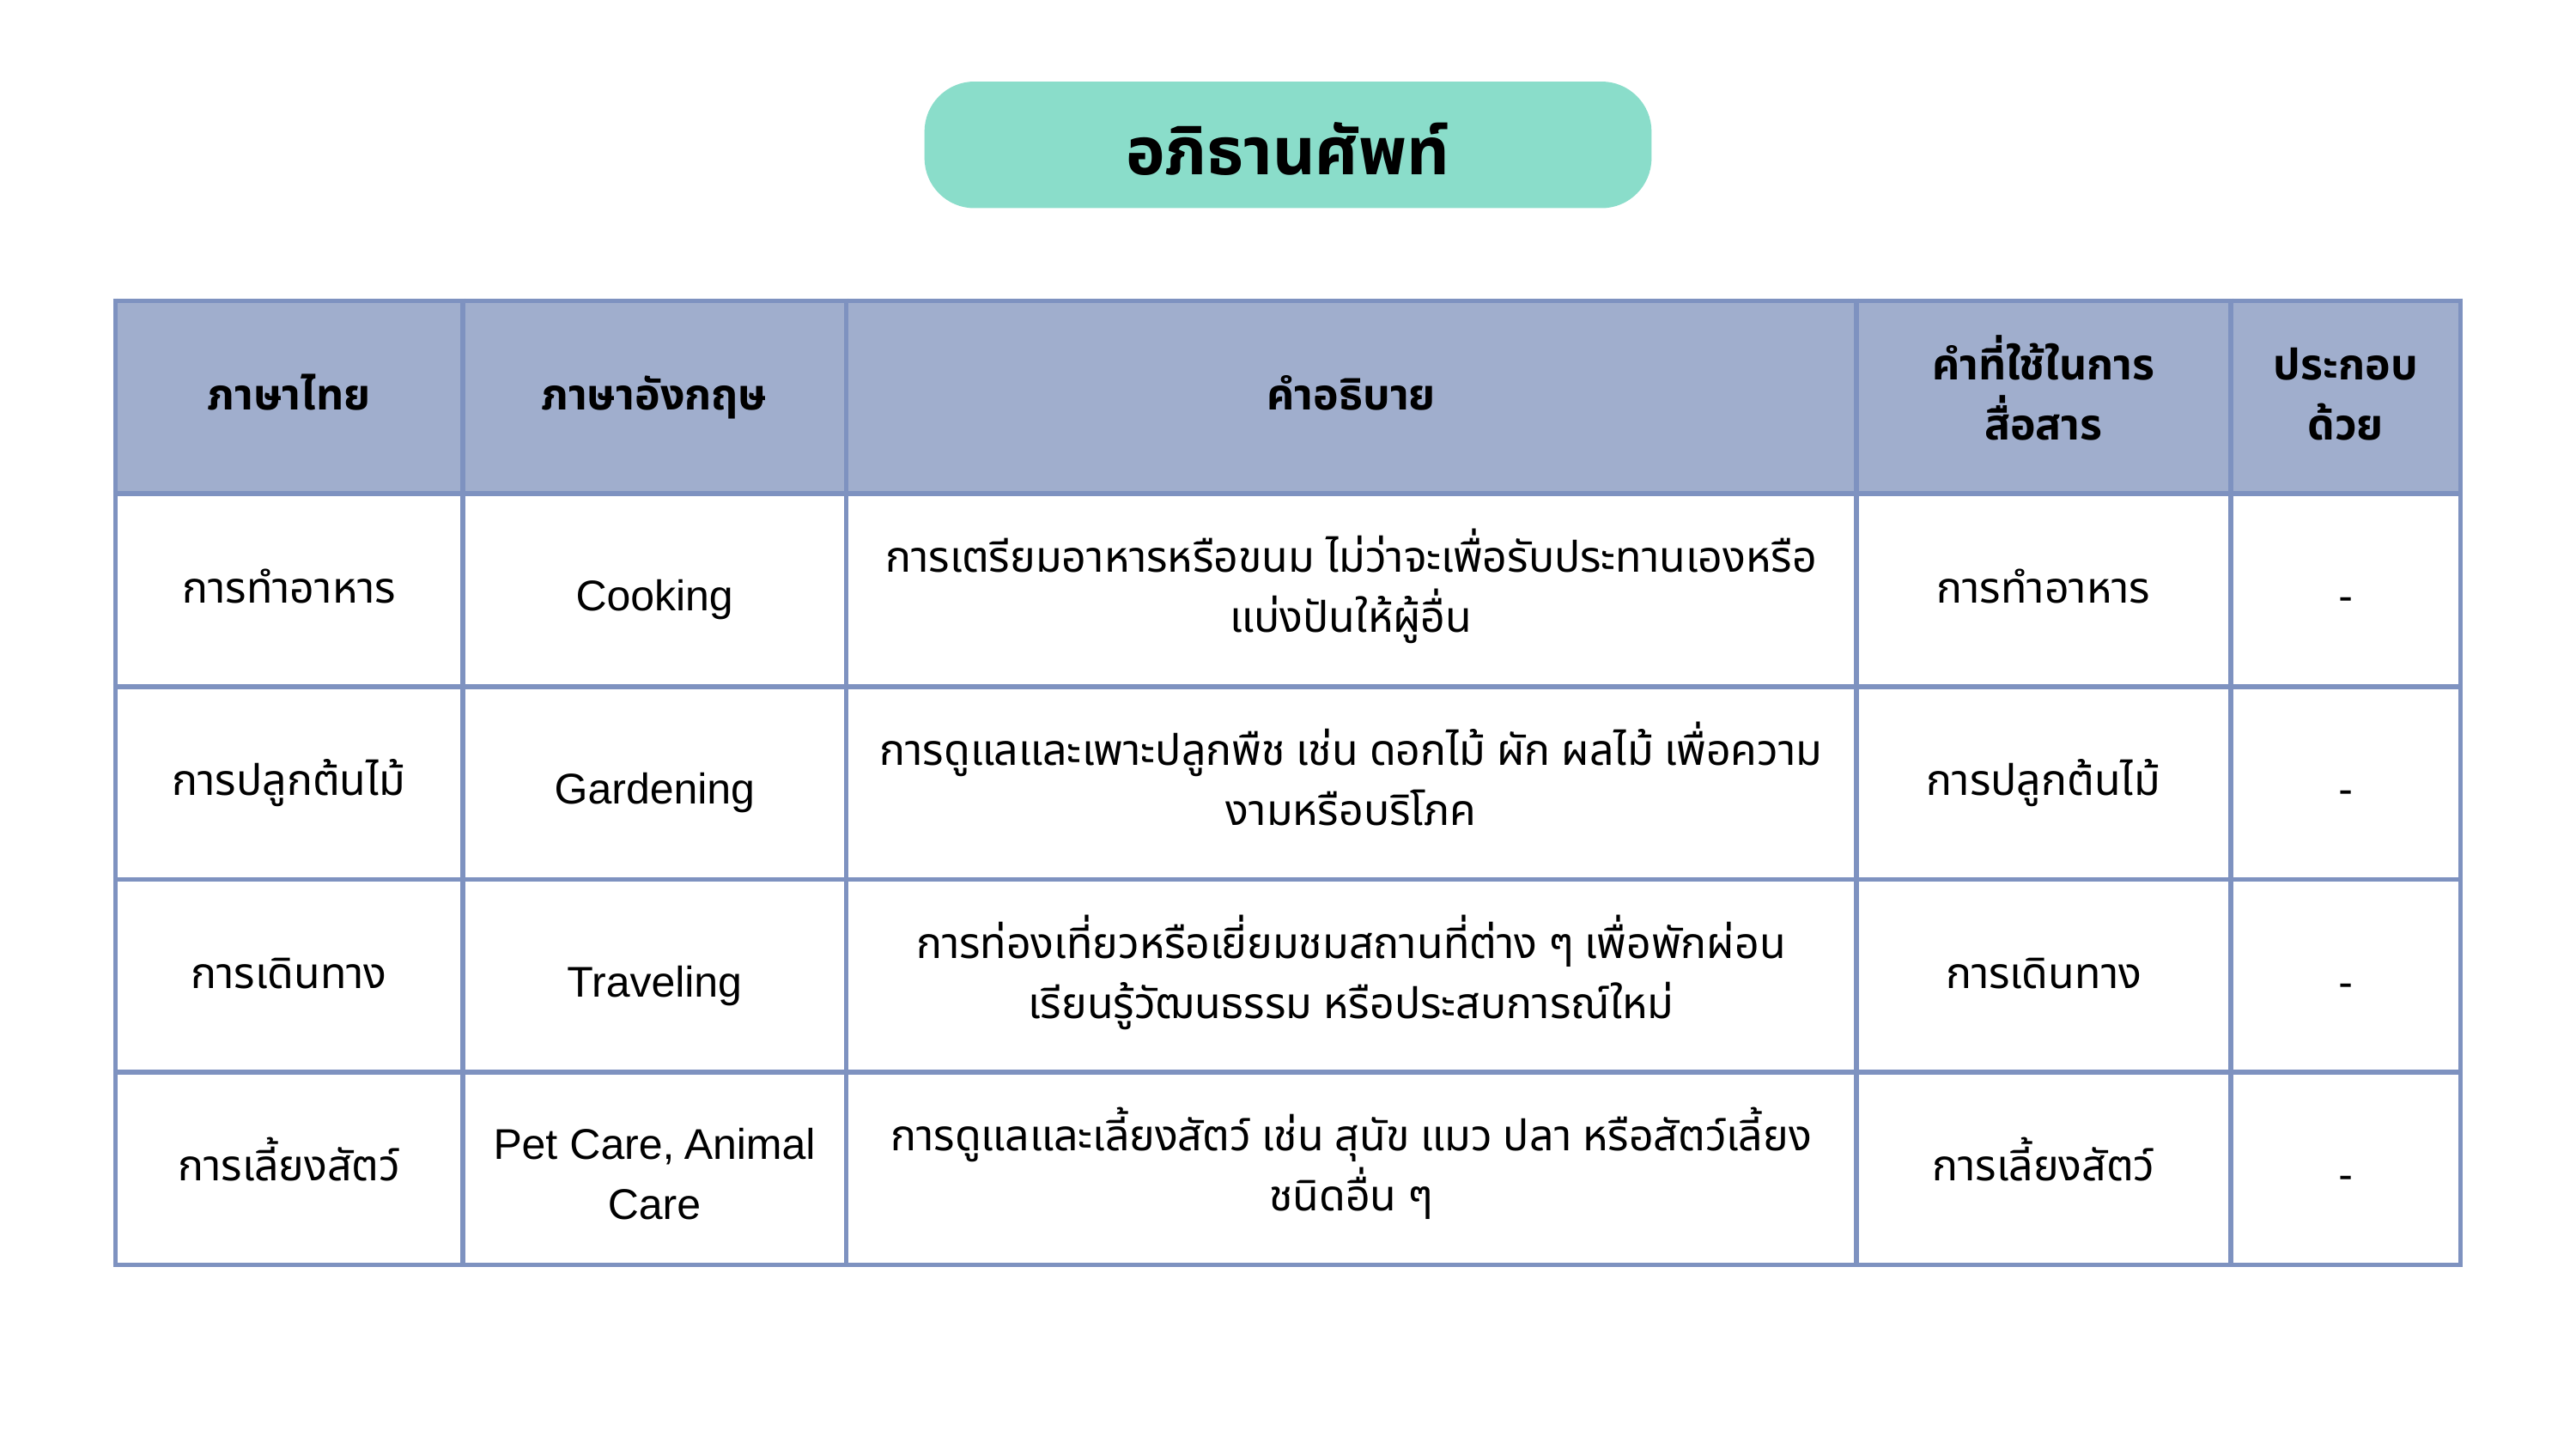

อภิธานศัพท์
| ภาษาไทย | ภาษาอังกฤษ | คำอธิบาย | คำที่ใช้ในการสื่อสาร | ประกอบด้วย |
| --- | --- | --- | --- | --- |
| การทำอาหาร | Cooking | การเตรียมอาหารหรือขนม ไม่ว่าจะเพื่อรับประทานเองหรือแบ่งปันให้ผู้อื่น | การทำอาหาร | - |
| การปลูกต้นไม้ | Gardening | การดูแลและเพาะปลูกพืช เช่น ดอกไม้ ผัก ผลไม้ เพื่อความงามหรือบริโภค | การปลูกต้นไม้ | - |
| การเดินทาง | Traveling | การท่องเที่ยวหรือเยี่ยมชมสถานที่ต่าง ๆ เพื่อพักผ่อน เรียนรู้วัฒนธรรม หรือประสบการณ์ใหม่ | การเดินทาง | - |
| การเลี้ยงสัตว์ | Pet Care, Animal Care | การดูแลและเลี้ยงสัตว์ เช่น สุนัข แมว ปลา หรือสัตว์เลี้ยงชนิดอื่น ๆ | การเลี้ยงสัตว์ | - |